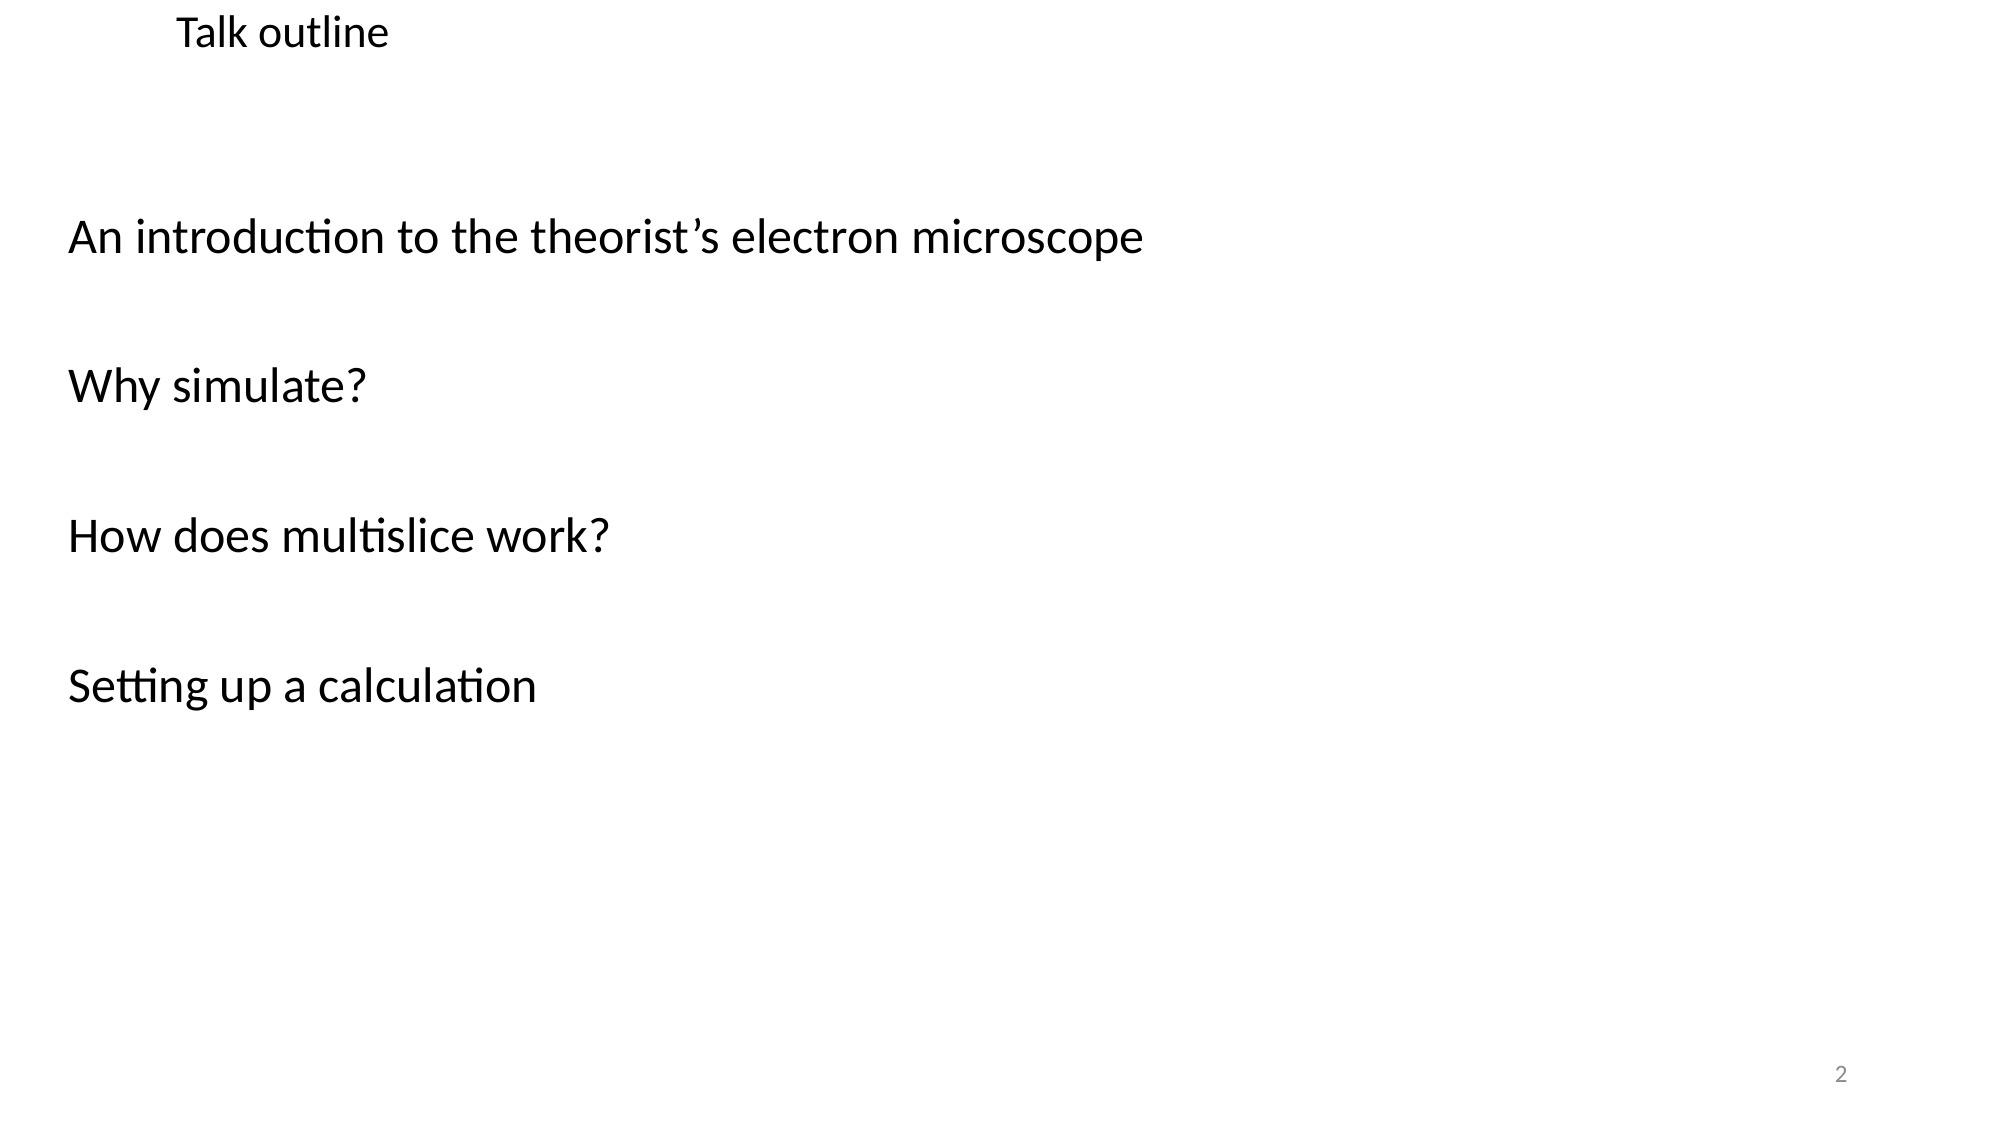

# Talk outline
An introduction to the theorist’s electron microscope

Why simulate?

How does multislice work?

Setting up a calculation
2